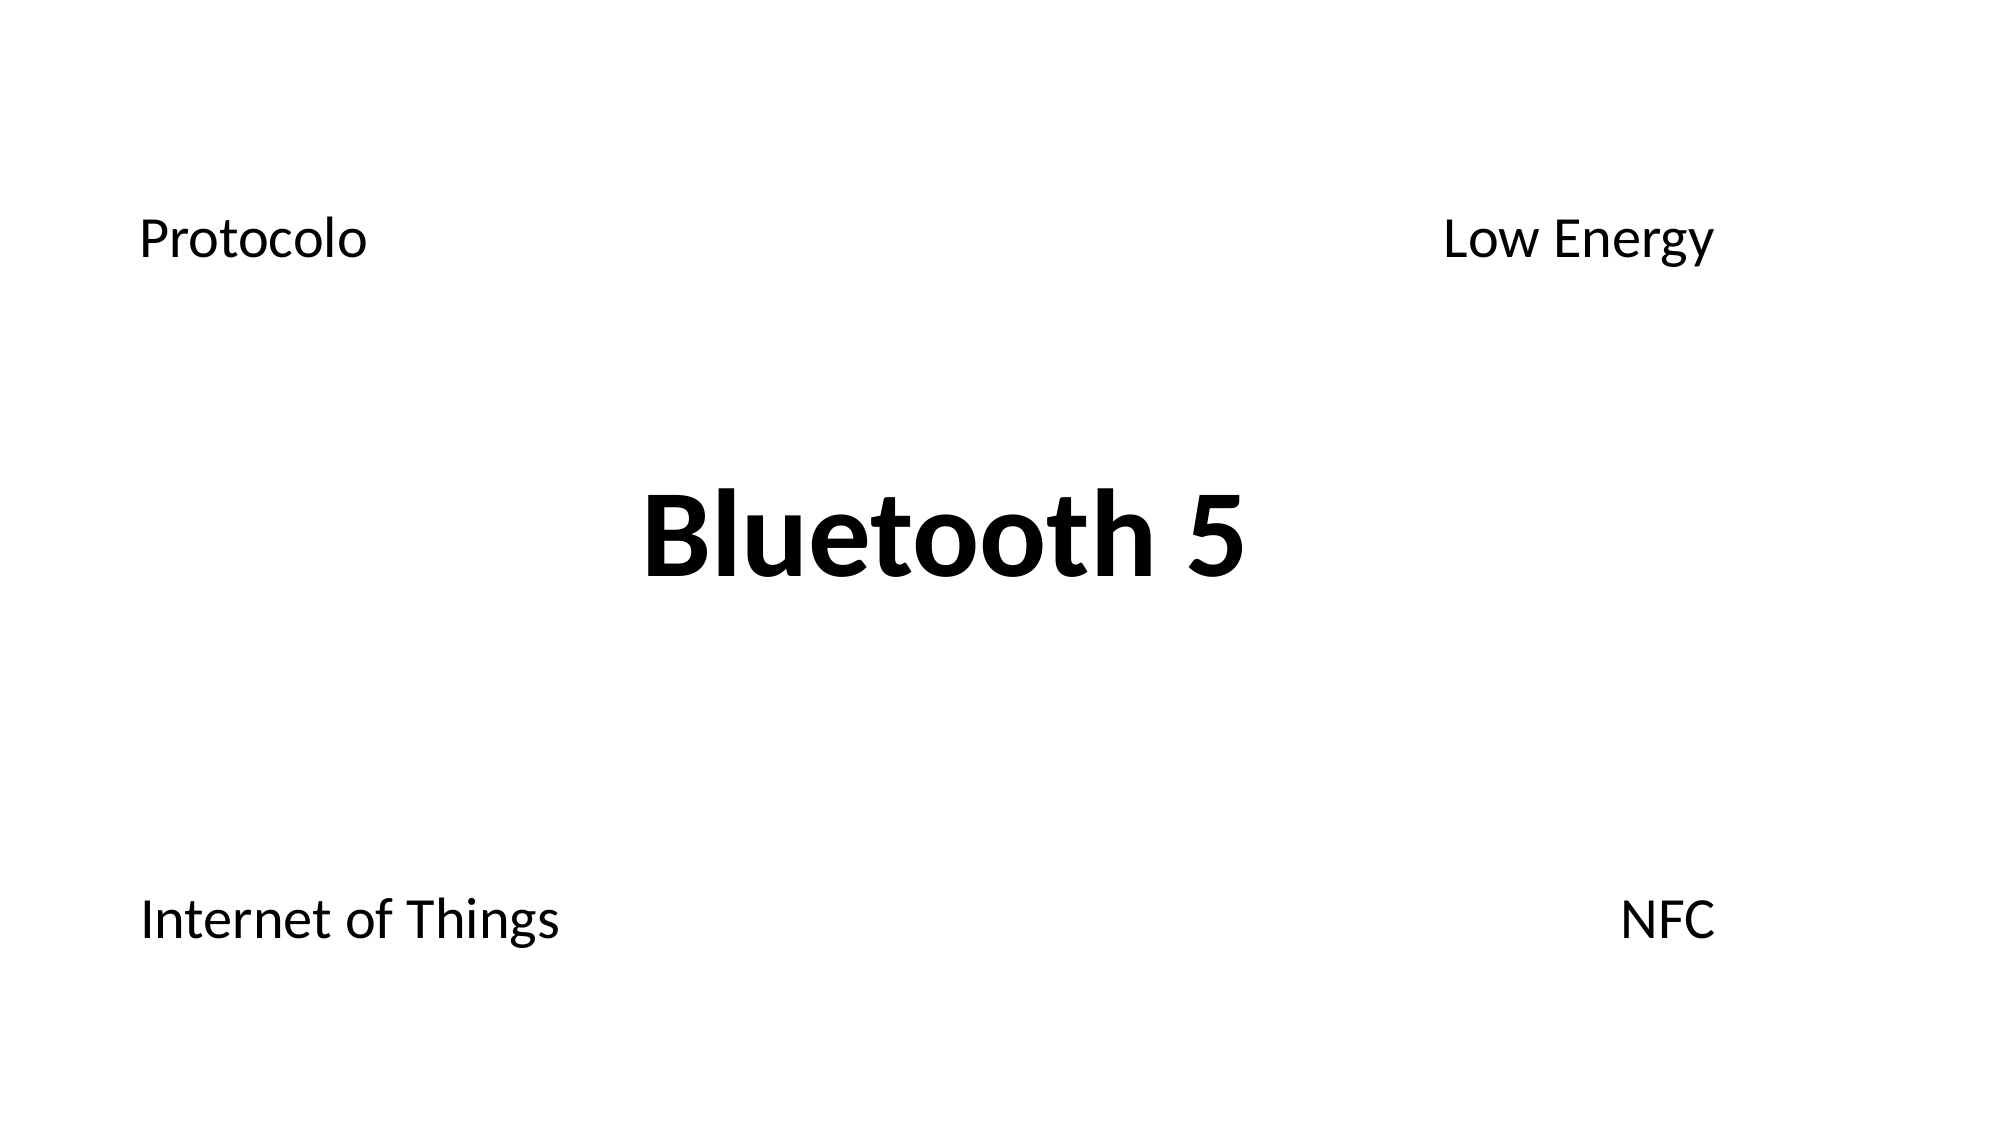

Protocolo
Low Energy
Bluetooth 5
Internet of Things
NFC